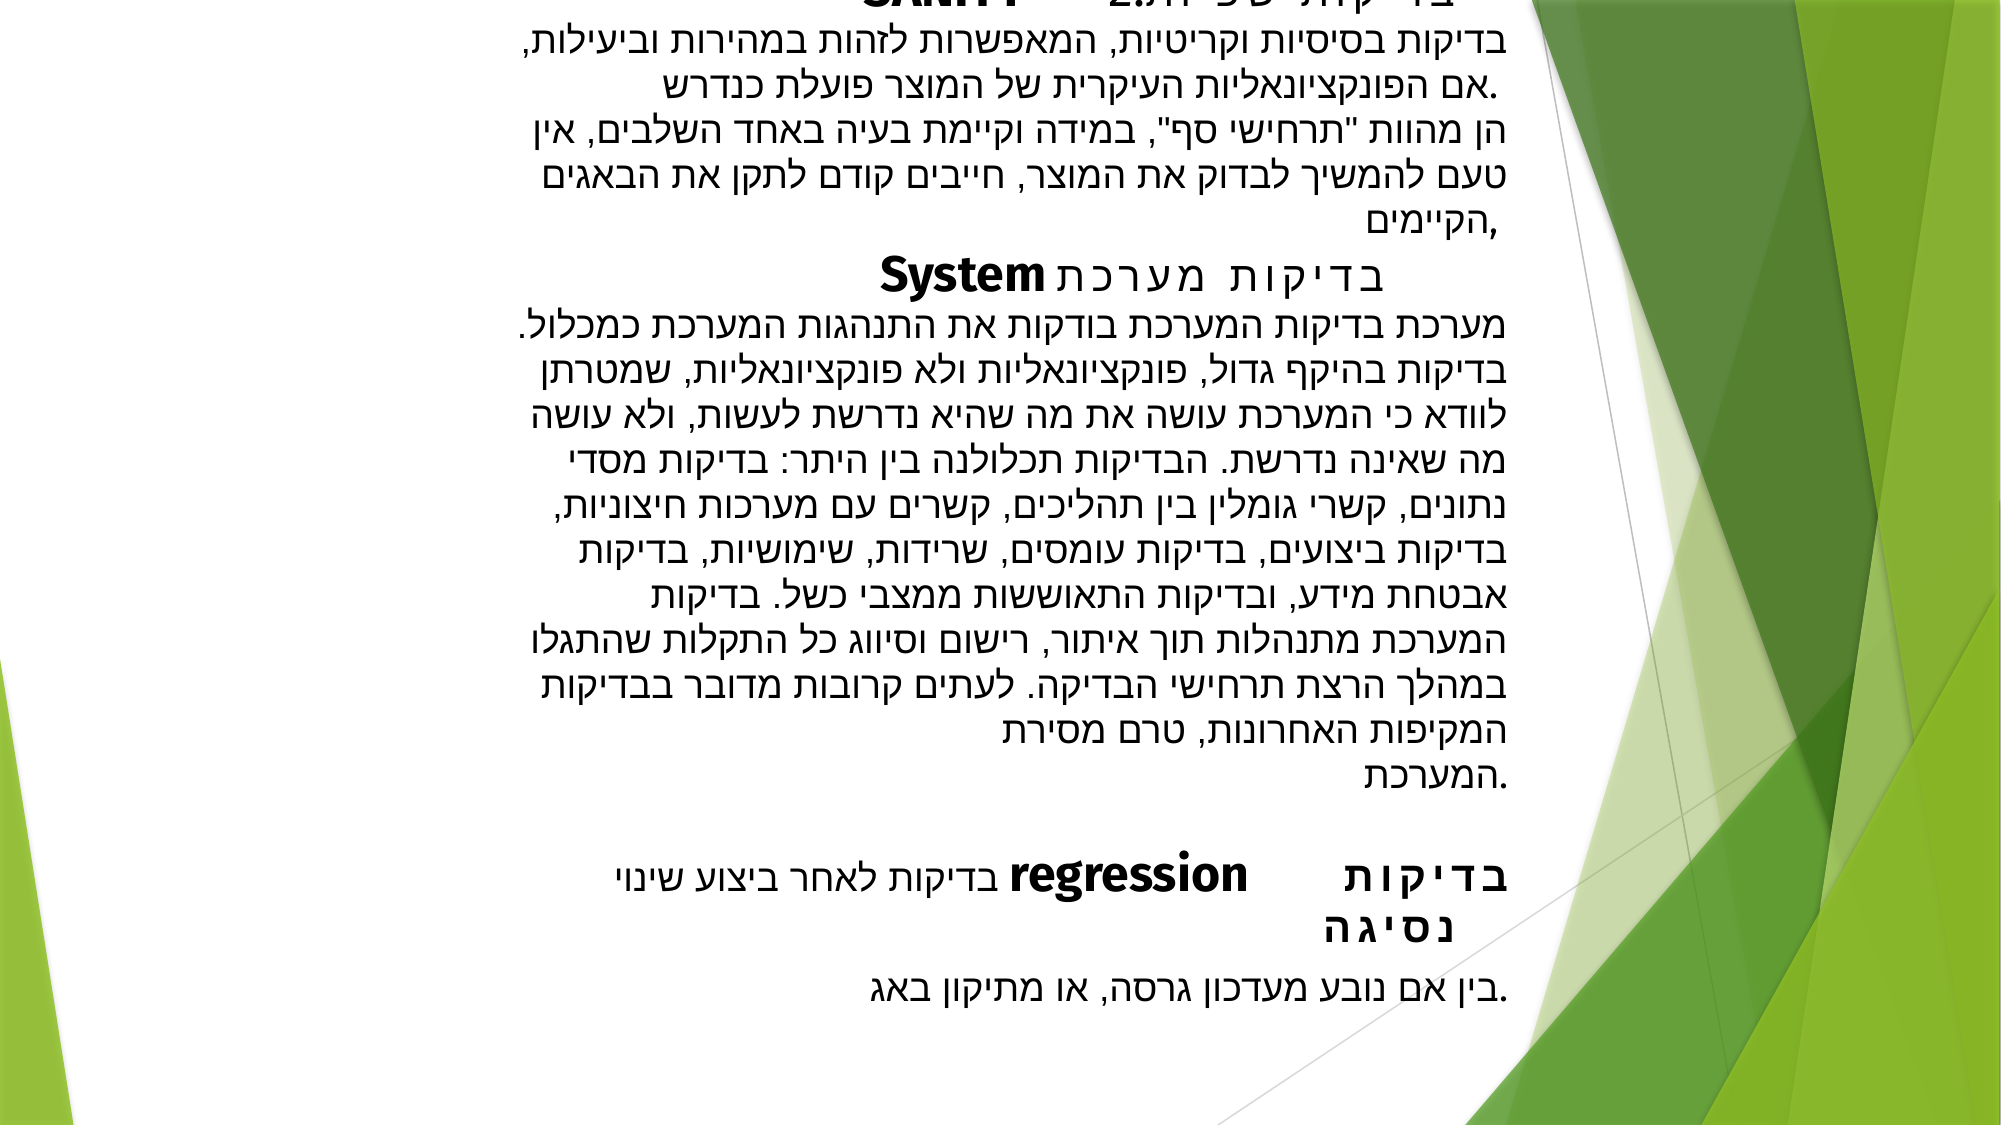

SANITY       2.בדיקות שפיות
בדיקות בסיסיות וקריטיות, המאפשרות לזהות במהירות וביעילות, אם הפונקציונאליות העיקרית של המוצר פועלת כנדרש.
הן מהוות "תרחישי סף", במידה וקיימת בעיה באחד השלבים, אין טעם להמשיך לבדוק את המוצר, חייבים קודם לתקן את הבאגים הקיימים,
 System בדיקות מערכת
מערכת בדיקות המערכת בודקות את התנהגות המערכת כמכלול. בדיקות בהיקף גדול, פונקציונאליות ולא פונקציונאליות, שמטרתן לוודא כי המערכת עושה את מה שהיא נדרשת לעשות, ולא עושה מה שאינה נדרשת. הבדיקות תכלולנה בין היתר: בדיקות מסדי נתונים, קשרי גומלין בין תהליכים, קשרים עם מערכות חיצוניות, בדיקות ביצועים, בדיקות עומסים, שרידות, שימושיות, בדיקות אבטחת מידע, ובדיקות התאוששות ממצבי כשל. בדיקות המערכת מתנהלות תוך איתור, רישום וסיווג כל התקלות שהתגלו במהלך הרצת תרחישי הבדיקה. לעתים קרובות מדובר בבדיקות המקיפות האחרונות, טרם מסירת
המערכת.

     בדיקות לאחר ביצוע שינוי regression        בדיקות נסיגה
     בין אם נובע מעדכון גרסה, או מתיקון באג.